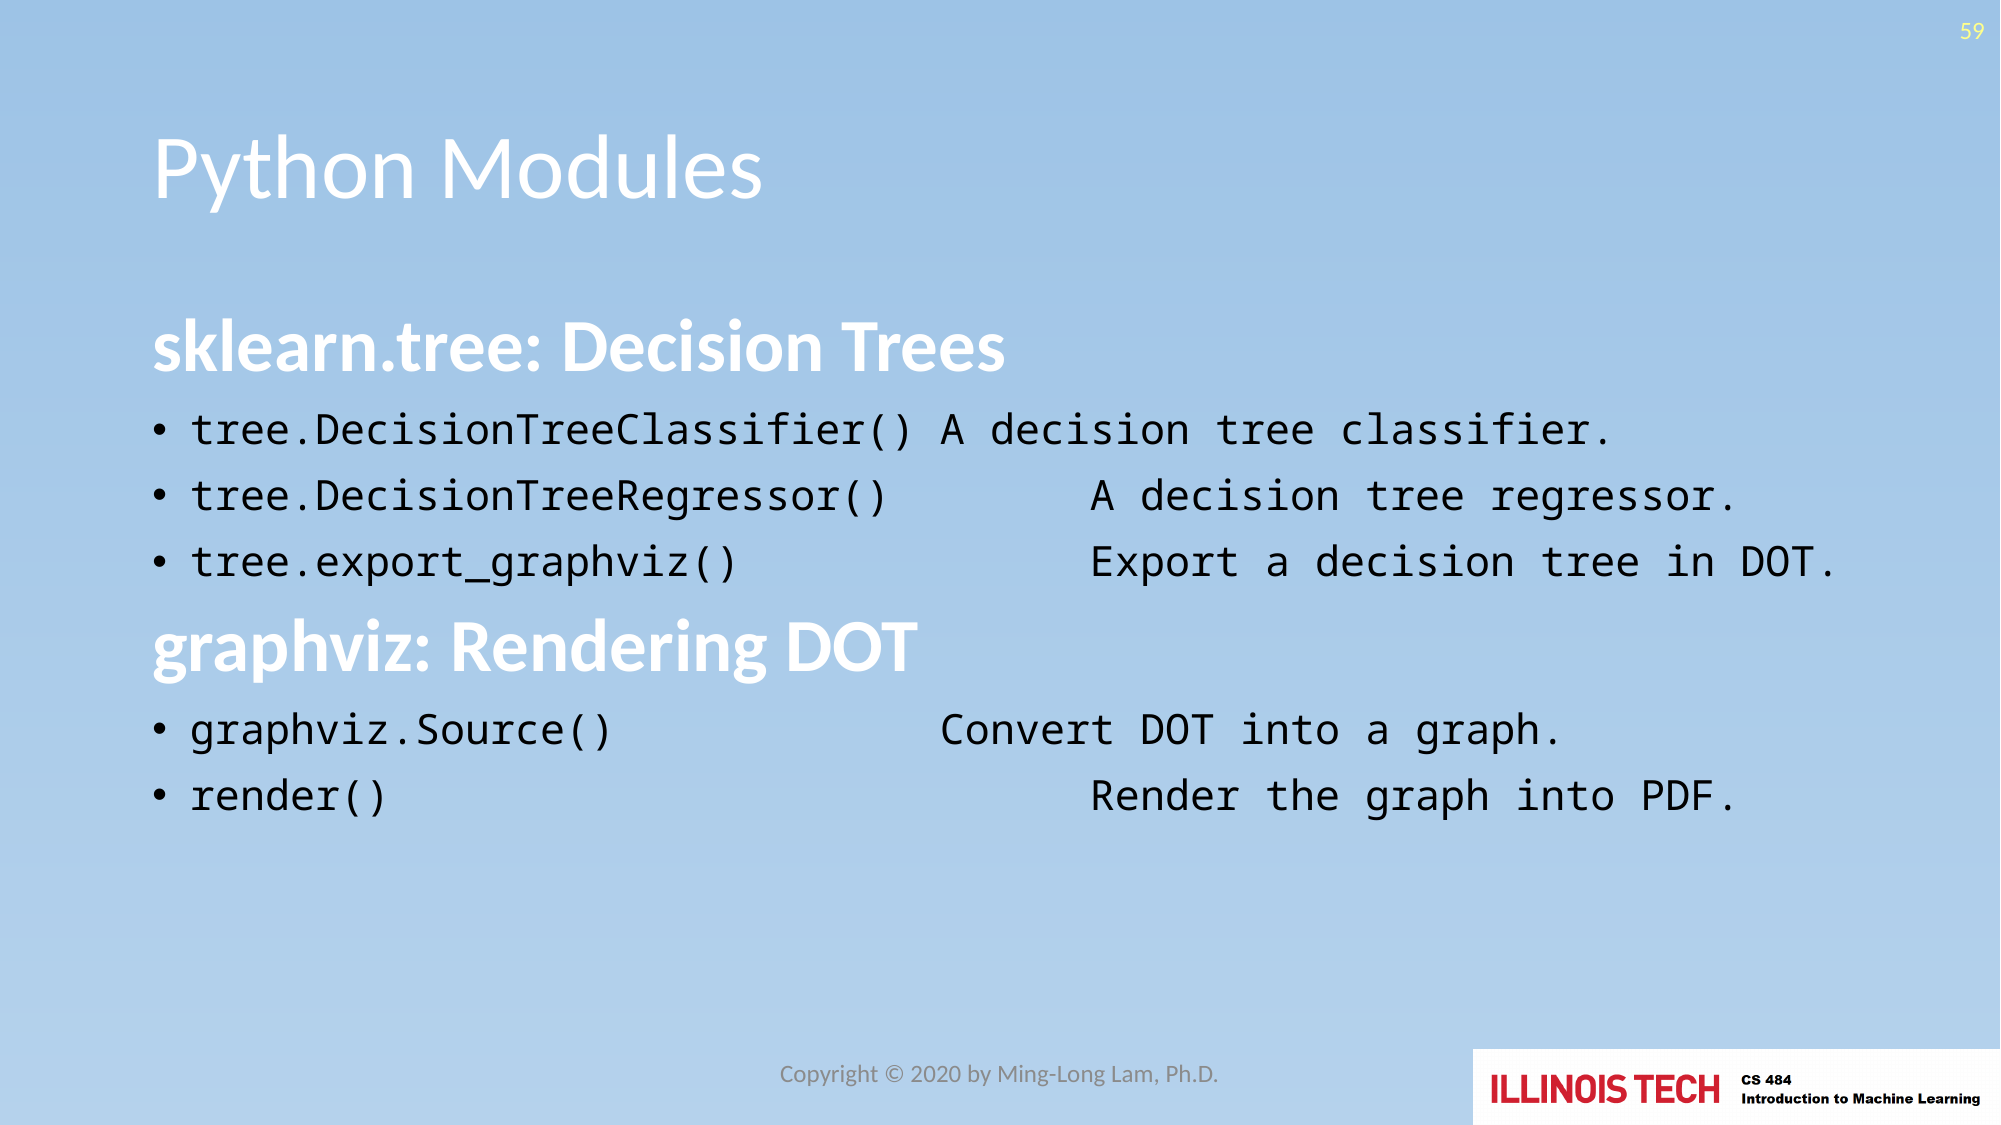

59
# Python Modules
sklearn.tree: Decision Trees
tree.DecisionTreeClassifier()	A decision tree classifier.
tree.DecisionTreeRegressor()		A decision tree regressor.
tree.export_graphviz()			Export a decision tree in DOT.
graphviz: Rendering DOT
graphviz.Source()			Convert DOT into a graph.
render()					Render the graph into PDF.

Copyright © 2020 by Ming-Long Lam, Ph.D.